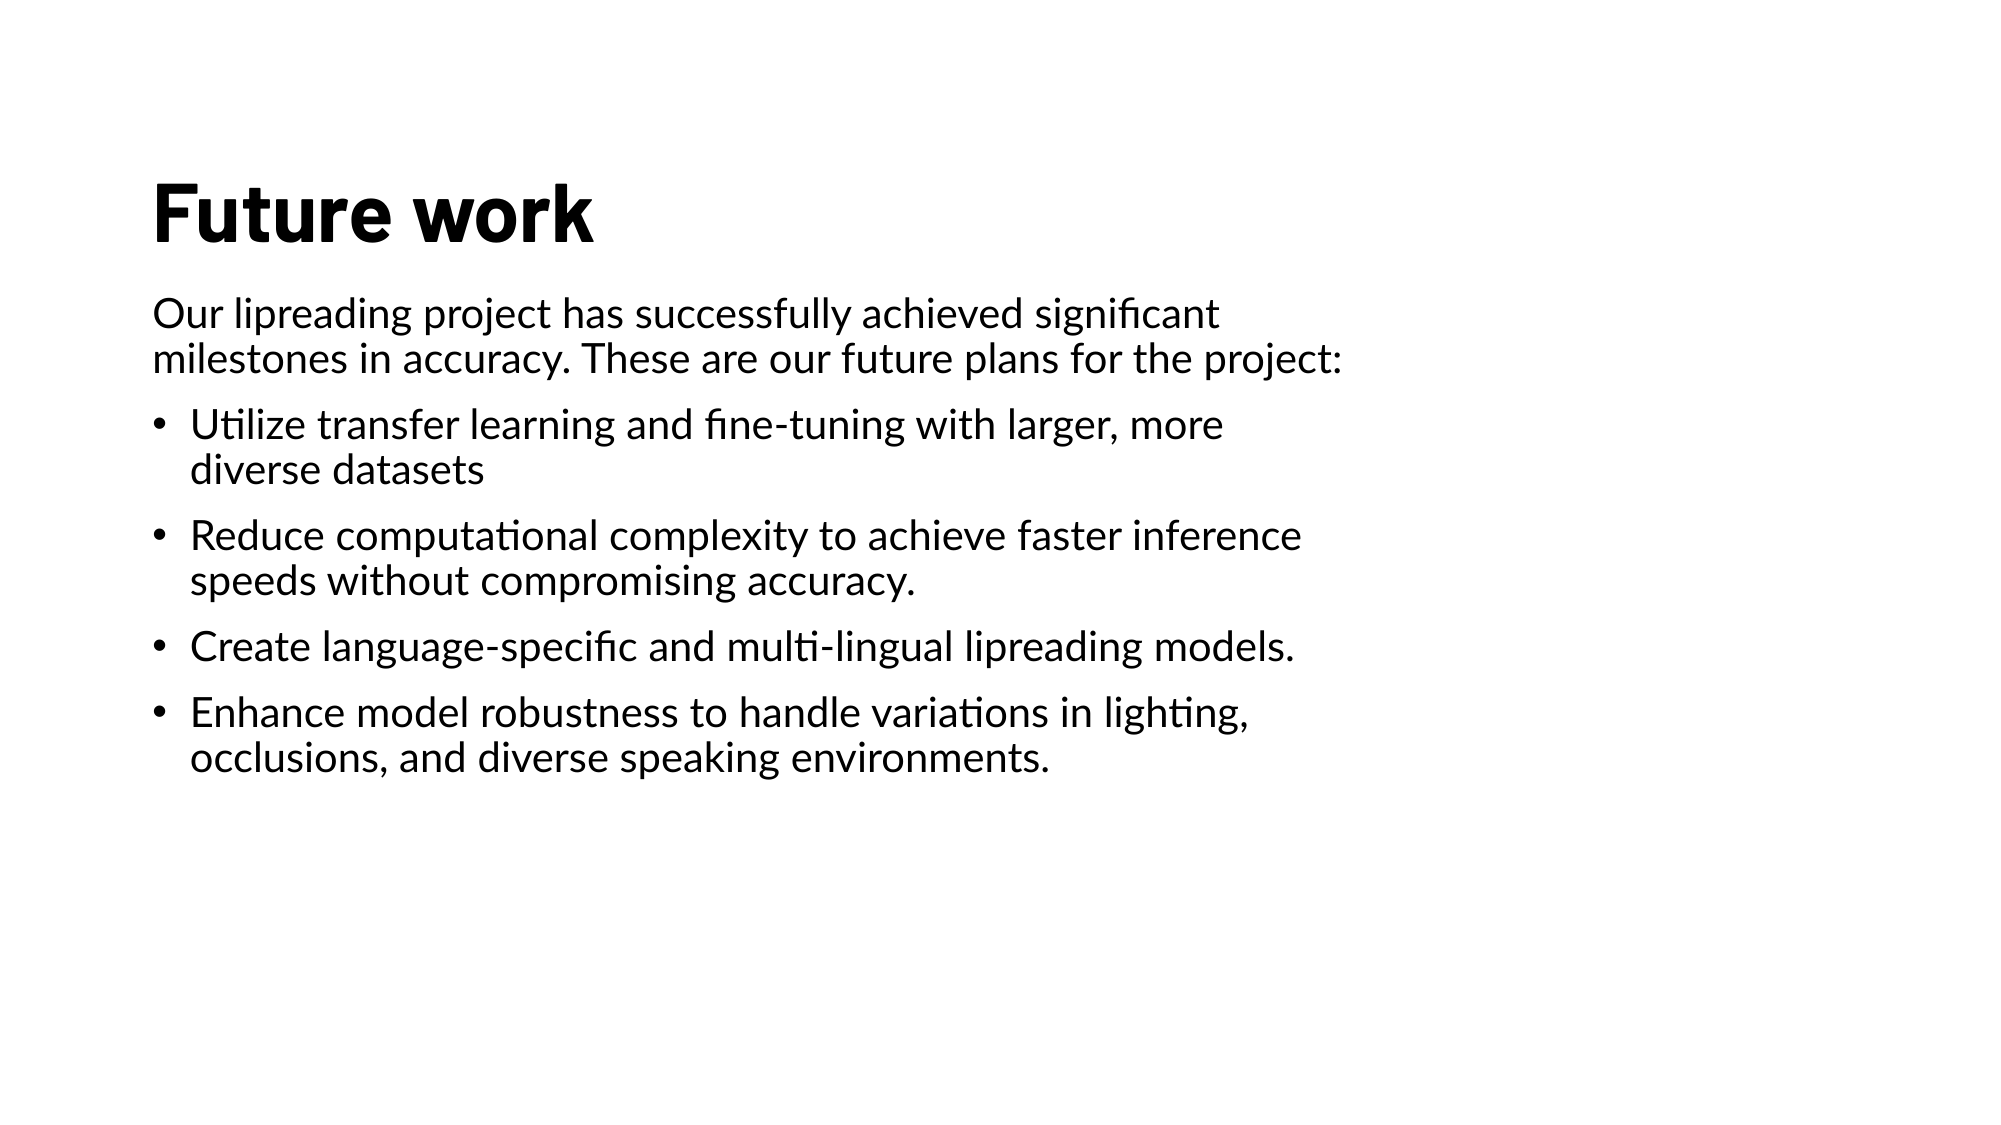

# Future work
Our lipreading project has successfully achieved significant milestones in accuracy. These are our future plans for the project:
Utilize transfer learning and fine-tuning with larger, more diverse datasets
Reduce computational complexity to achieve faster inference speeds without compromising accuracy.
Create language-specific and multi-lingual lipreading models.
Enhance model robustness to handle variations in lighting, occlusions, and diverse speaking environments.